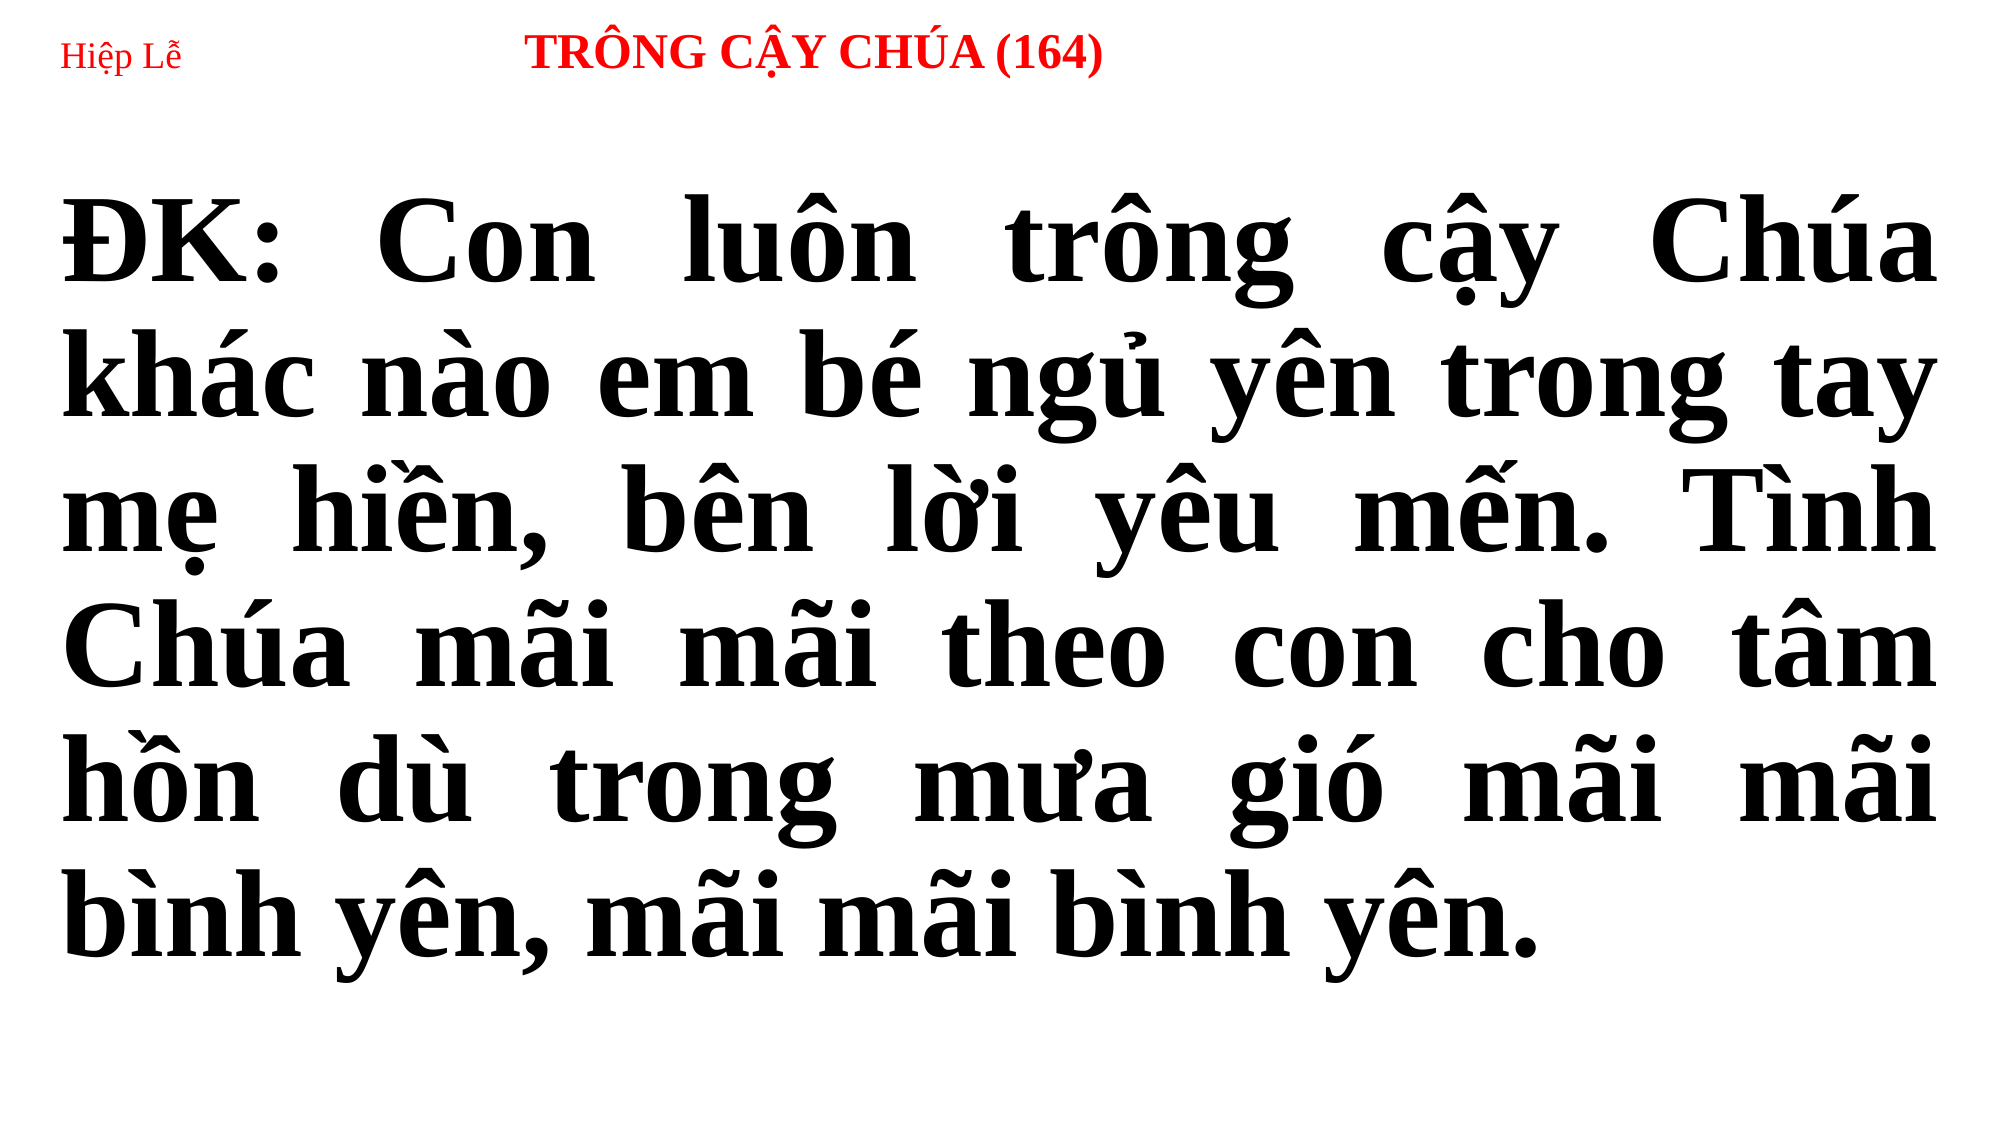

# Hiệp Lễ                                    TRÔNG CẬY CHÚA (164)
ĐK: Con luôn trông cậy Chúa khác nào em bé ngủ yên trong tay mẹ hiền, bên lời yêu mến. Tình Chúa mãi mãi theo con cho tâm hồn dù trong mưa gió mãi mãi bình yên, mãi mãi bình yên.